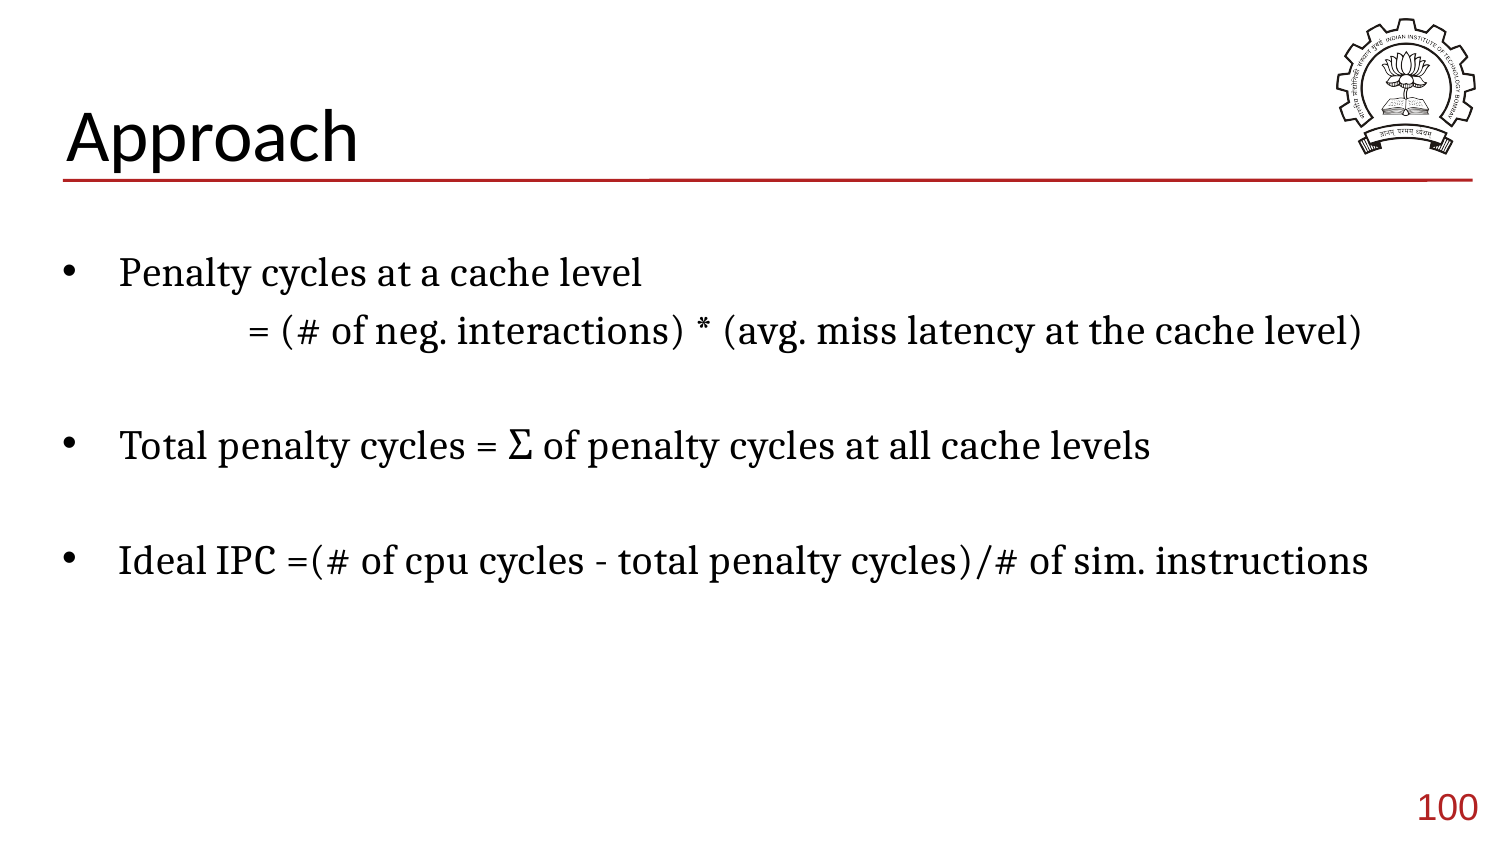

# Approach
Penalty cycles at a cache level
                    = (# of neg. interactions) * (avg. miss latency at the cache level)

Total penalty cycles = Σ of penalty cycles at all cache levels

Ideal IPC =(# of cpu cycles - total penalty cycles)/# of sim. instructions
100